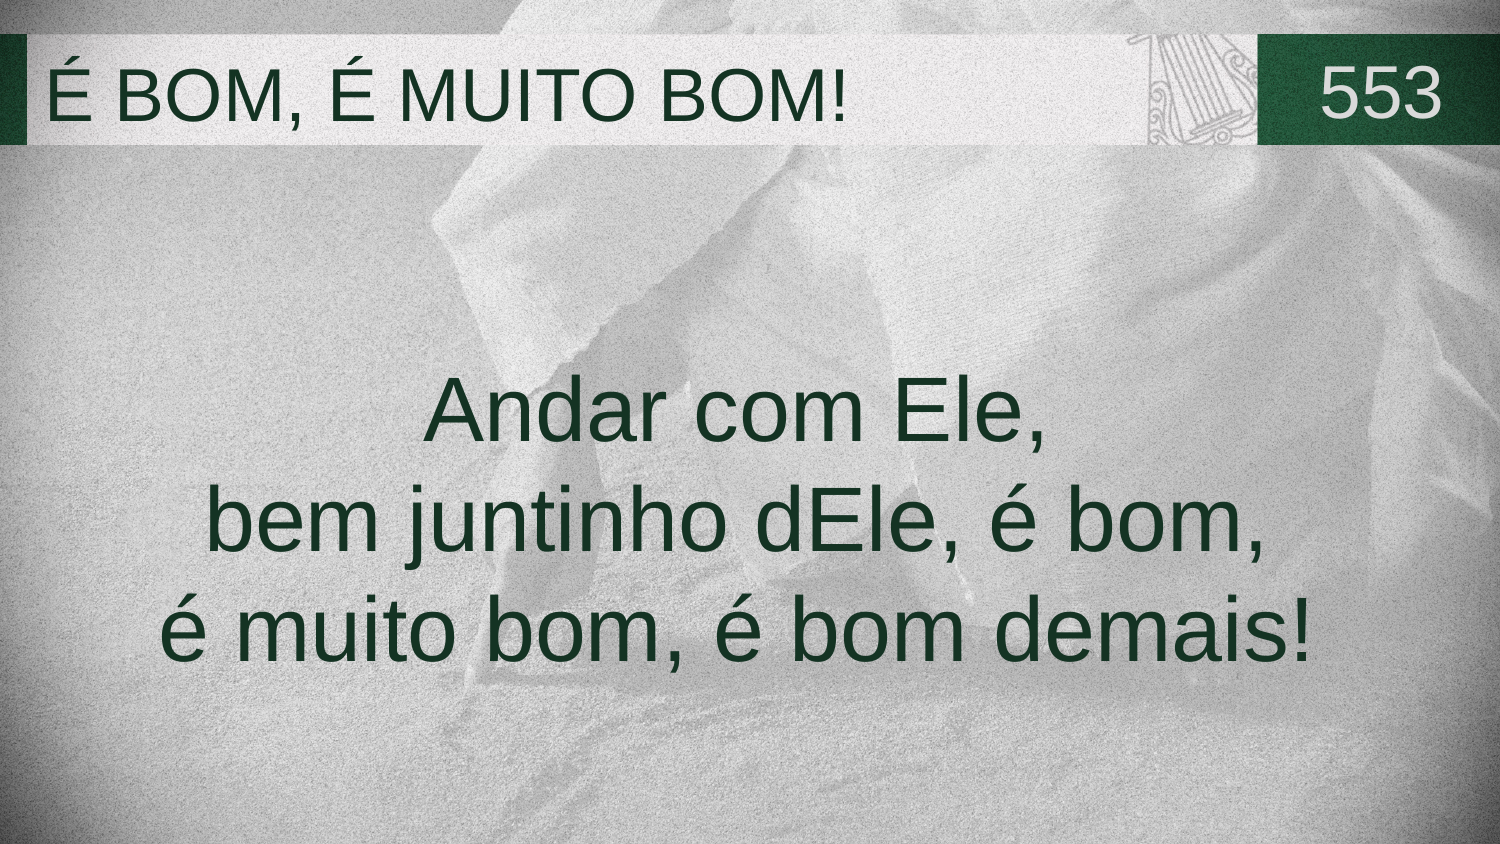

# É BOM, É MUITO BOM!
553
Andar com Ele,
bem juntinho dEle, é bom,
é muito bom, é bom demais!